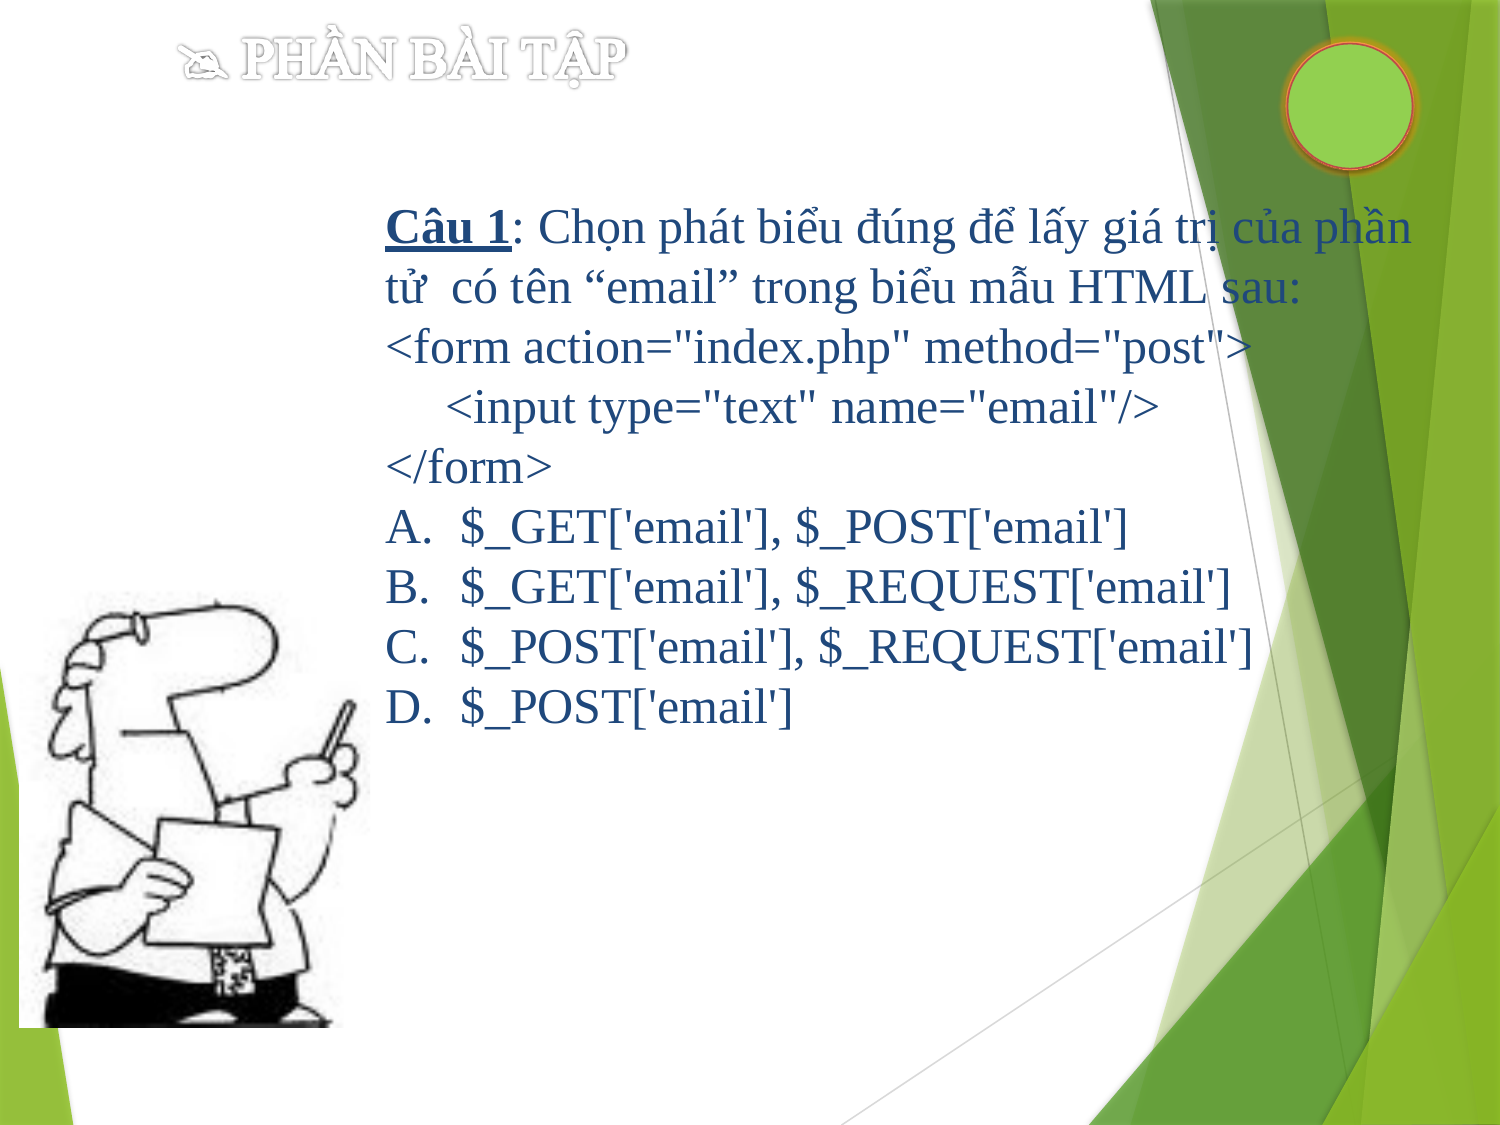

Câu 1: Chọn phát biểu đúng để lấy giá trị của phần tử  có tên “email” trong biểu mẫu HTML sau:
<form action="index.php" method="post">
<input type="text" name="email"/>
</form>
$_GET['email'], $_POST['email']
$_GET['email'], $_REQUEST['email']
$_POST['email'], $_REQUEST['email']
$_POST['email']